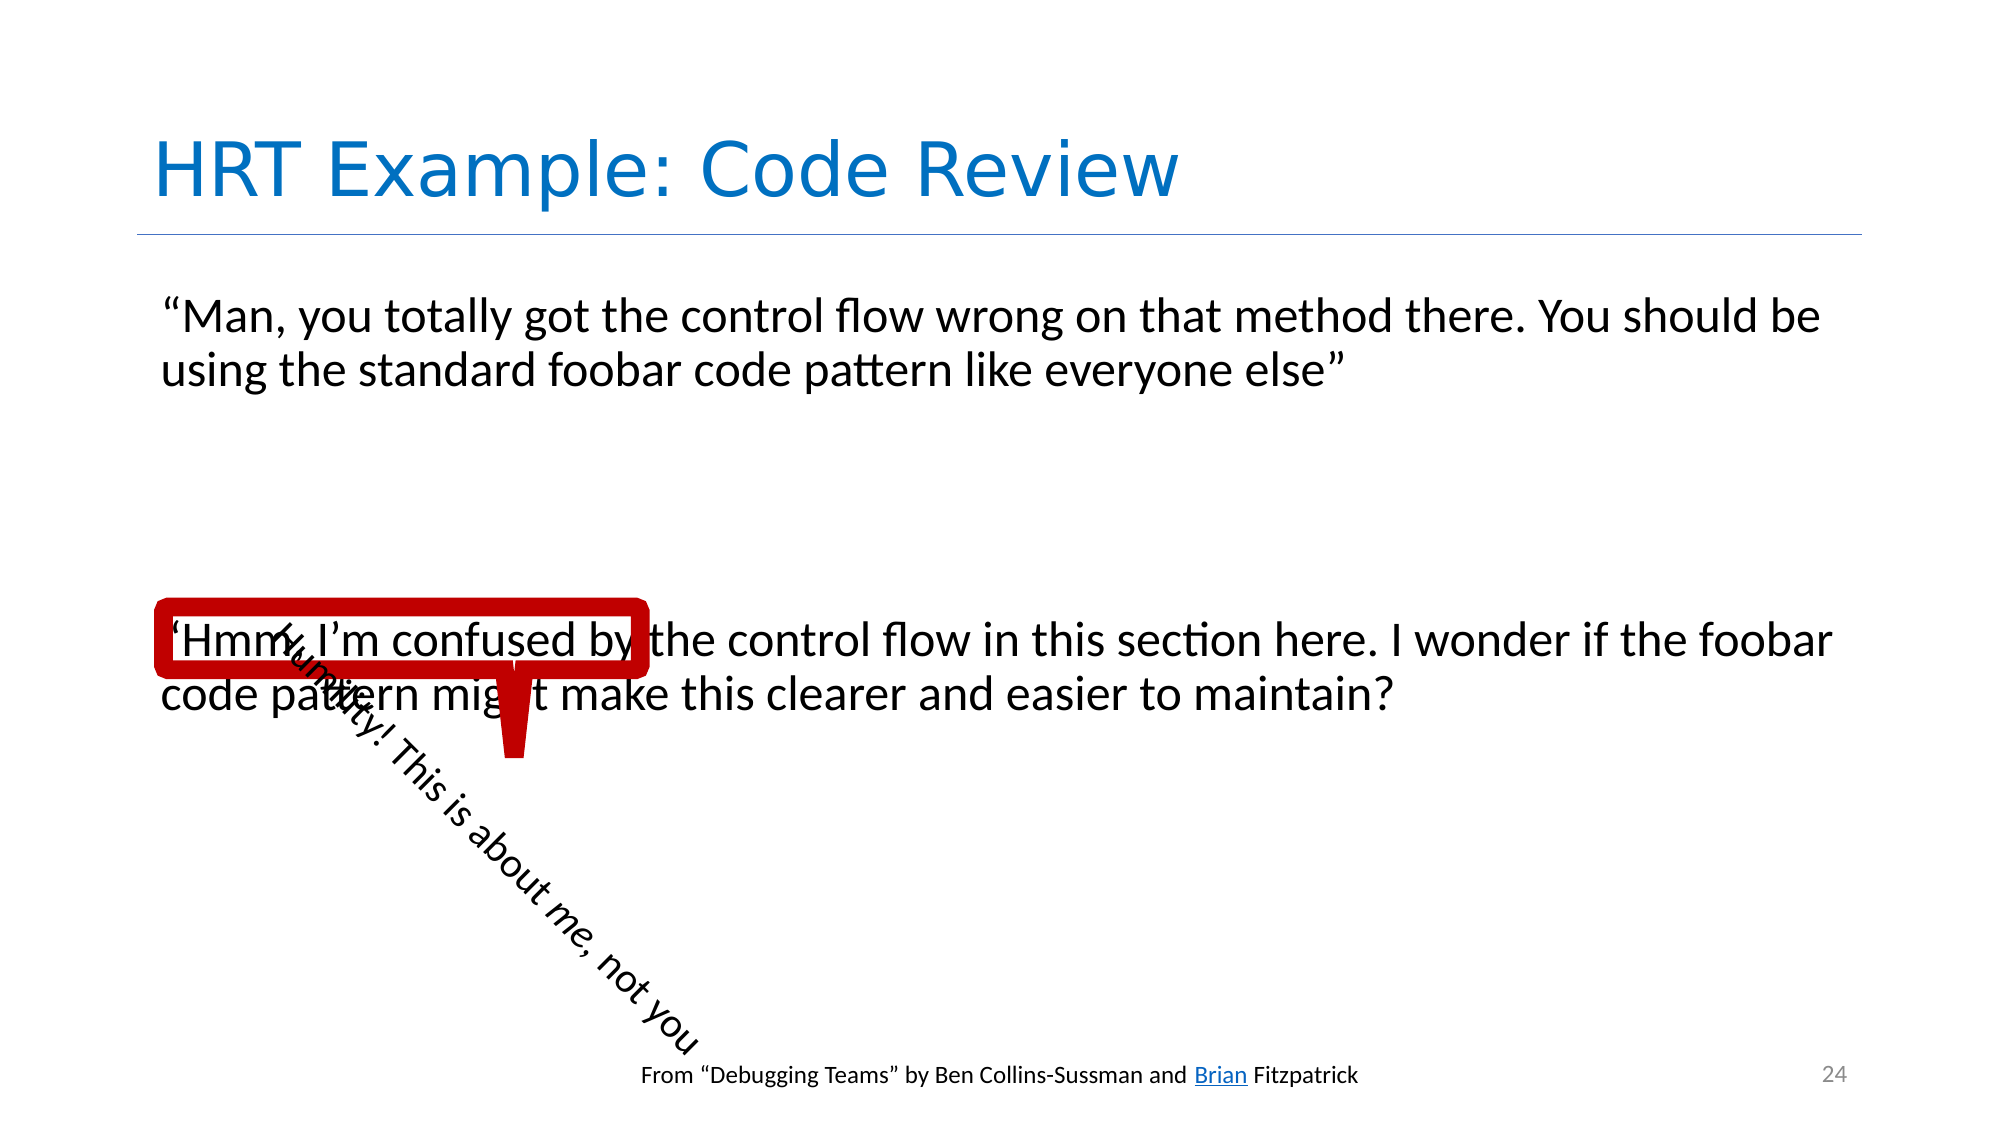

# HRT Example: Code Review
“Man, you totally got the control flow wrong on that method there. You should be using the standard foobar code pattern like everyone else”

Humility! This is about me, not you
“Hmm, I’m confused by the control flow in this section here. I wonder if the foobar code pattern might make this clearer and easier to maintain?

24
From “Debugging Teams” by Ben Collins-Sussman and Brian Fitzpatrick